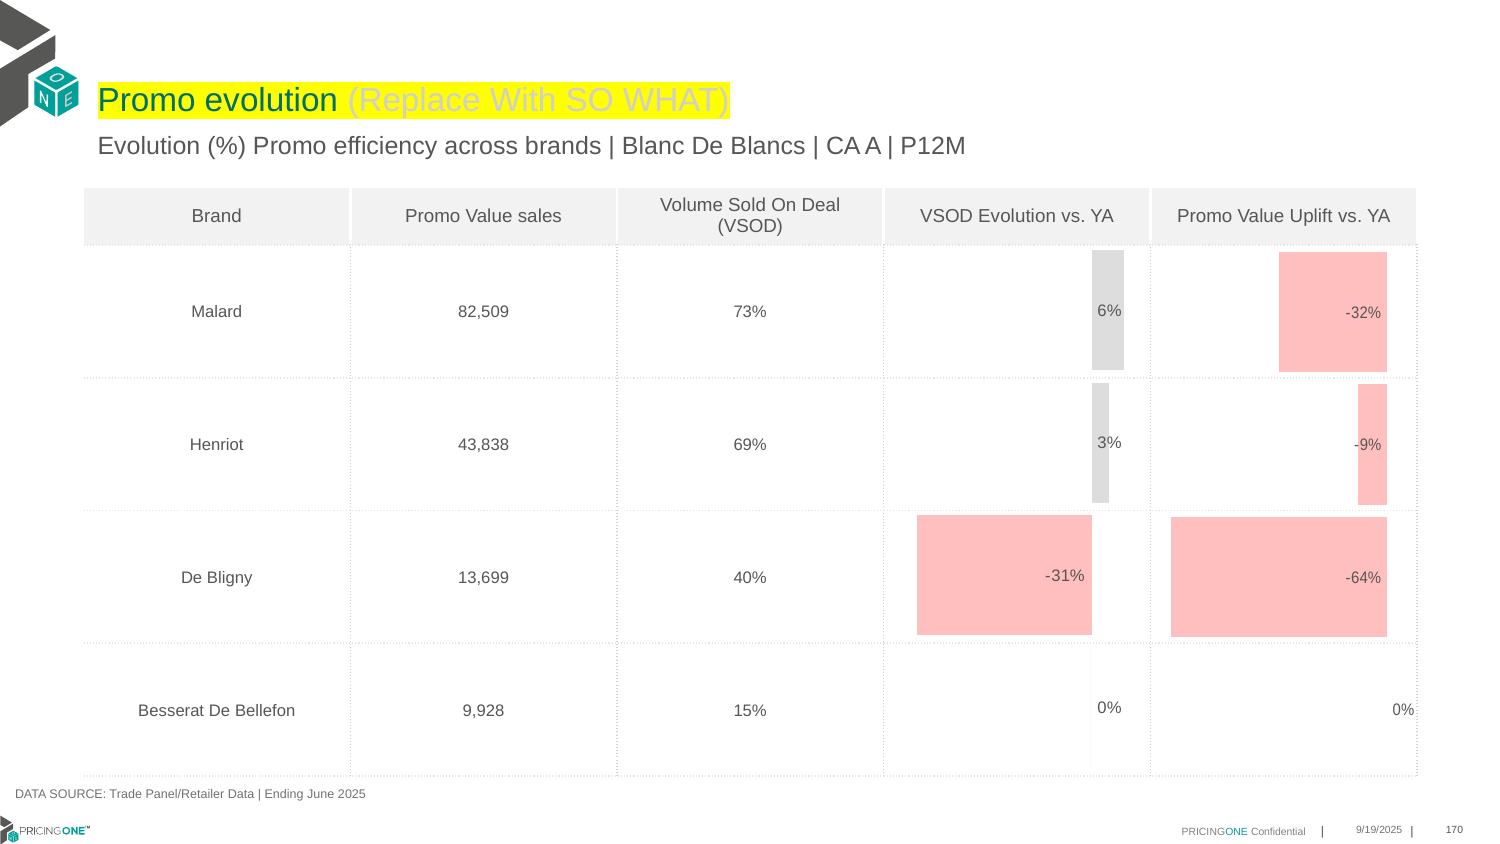

# Promo evolution (Replace With SO WHAT)
Evolution (%) Promo efficiency across brands | Blanc De Blancs | CA A | P12M
| Brand | Promo Value sales | Volume Sold On Deal (VSOD) | VSOD Evolution vs. YA | Promo Value Uplift vs. YA |
| --- | --- | --- | --- | --- |
| Malard | 82,509 | 73% |  |  |
| Henriot | 43,838 | 69% |  |  |
| De Bligny | 13,699 | 40% |  |  |
| Besserat De Bellefon | 9,928 | 15% |  |  |

### Chart

| Category | VSOD Evaluation vs YA |
|---|---|
| Malard | 0.05800000000000005 |
| Henriot | 0.030000000000000027 |
| De Bligny | -0.31000000000000005 |
| Besserat De Bellefon | 0.0 |

### Chart

| Category | Promo Value Uplift vs YA |
|---|---|
| Malard | -0.32151448737515664 |
| Henriot | -0.08572755355792183 |
| De Bligny | -0.6411274586190776 |
| Besserat De Bellefon | 0.0 |
DATA SOURCE: Trade Panel/Retailer Data | Ending June 2025

9/19/2025
170